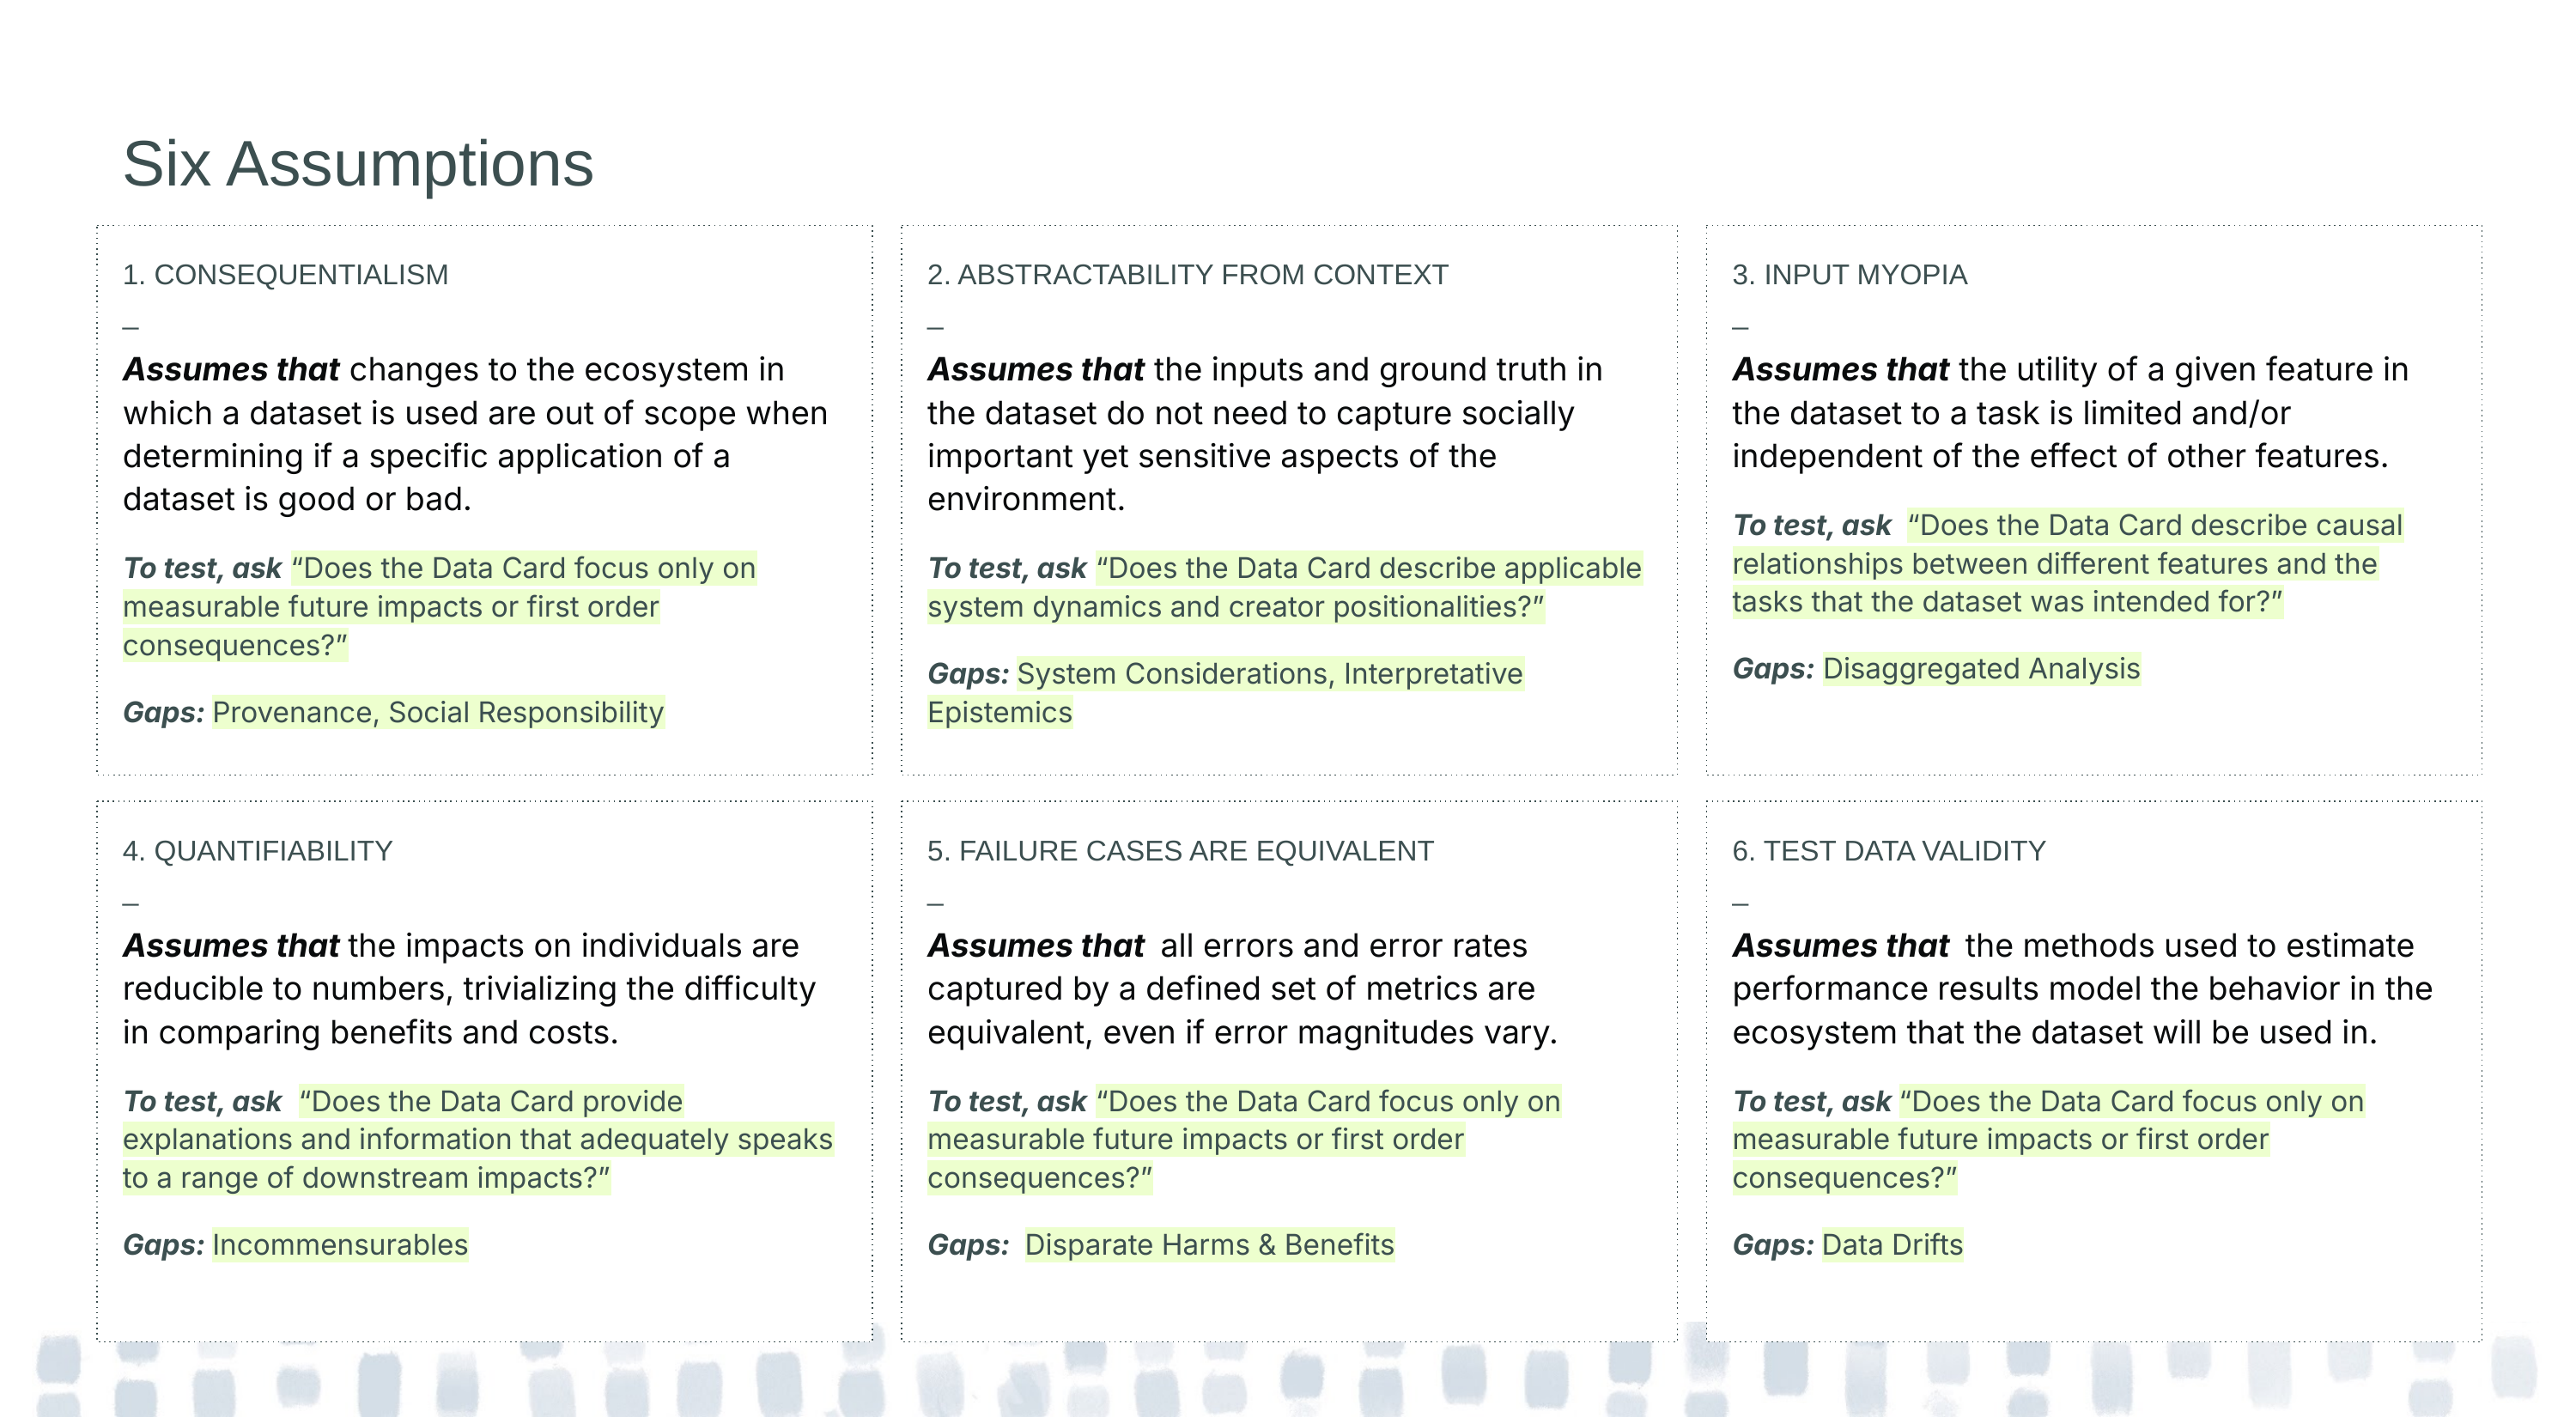

Six Assumptions
1. CONSEQUENTIALISM
_
Assumes that changes to the ecosystem in which a dataset is used are out of scope when determining if a specific application of a dataset is good or bad.
To test, ask “Does the Data Card focus only on measurable future impacts or first order consequences?”
Gaps: Provenance, Social Responsibility
2. ABSTRACTABILITY FROM CONTEXT
_
Assumes that the inputs and ground truth in the dataset do not need to capture socially important yet sensitive aspects of the environment.
To test, ask “Does the Data Card describe applicable system dynamics and creator positionalities?”
Gaps: System Considerations, Interpretative Epistemics
3. INPUT MYOPIA
_
Assumes that the utility of a given feature in the dataset to a task is limited and/or independent of the effect of other features.
To test, ask  “Does the Data Card describe causal relationships between different features and the tasks that the dataset was intended for?”
Gaps: Disaggregated Analysis
4. QUANTIFIABILITY
_
Assumes that the impacts on individuals are reducible to numbers, trivializing the difficulty in comparing benefits and costs.
To test, ask  “Does the Data Card provide explanations and information that adequately speaks to a range of downstream impacts?”
Gaps: Incommensurables
5. FAILURE CASES ARE EQUIVALENT
_
Assumes that  all errors and error rates captured by a defined set of metrics are equivalent, even if error magnitudes vary.
To test, ask “Does the Data Card focus only on measurable future impacts or first order consequences?”
Gaps:  Disparate Harms & Benefits
6. TEST DATA VALIDITY
_
Assumes that  the methods used to estimate performance results model the behavior in the ecosystem that the dataset will be used in.
To test, ask “Does the Data Card focus only on measurable future impacts or first order consequences?”
Gaps: Data Drifts